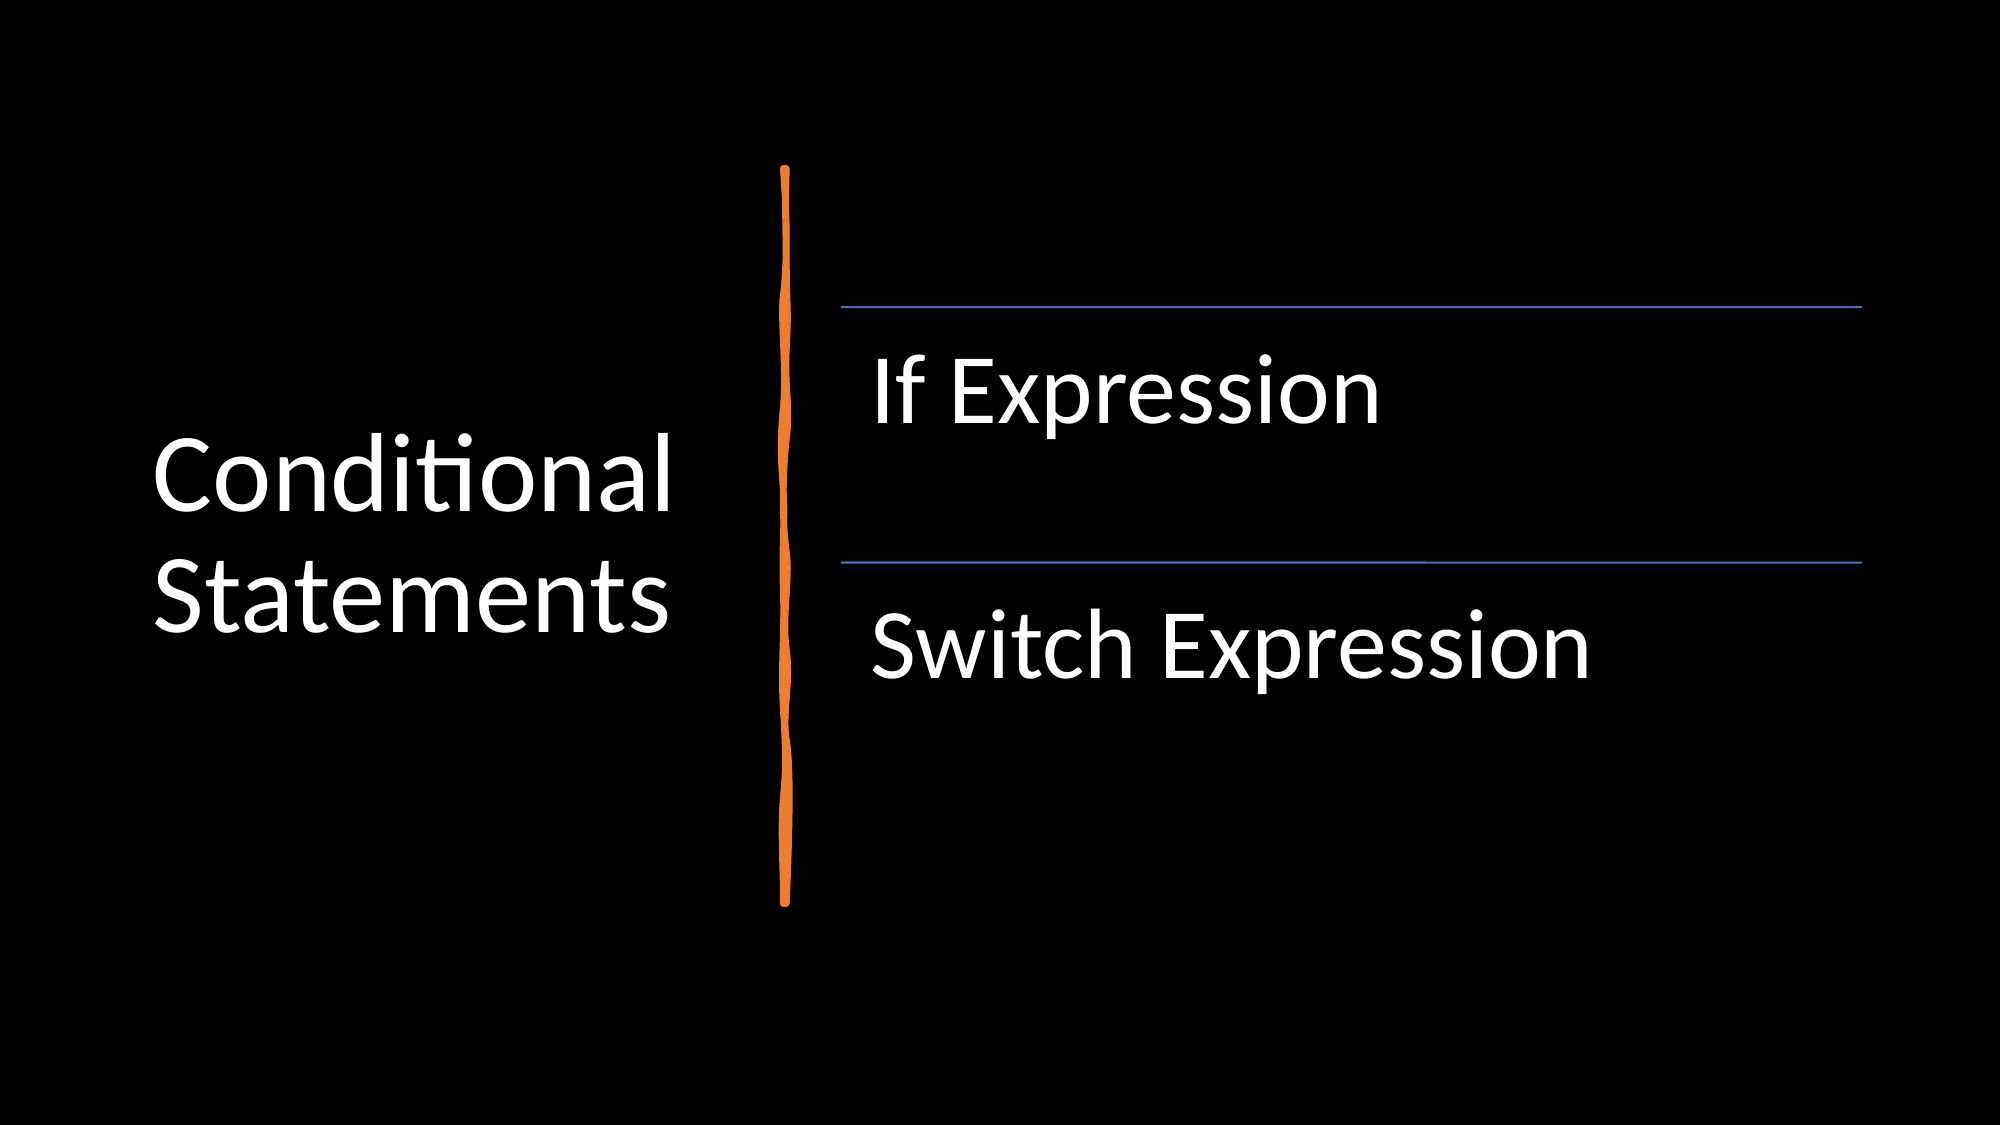

# Conditional Statements
If Expression
Switch Expression